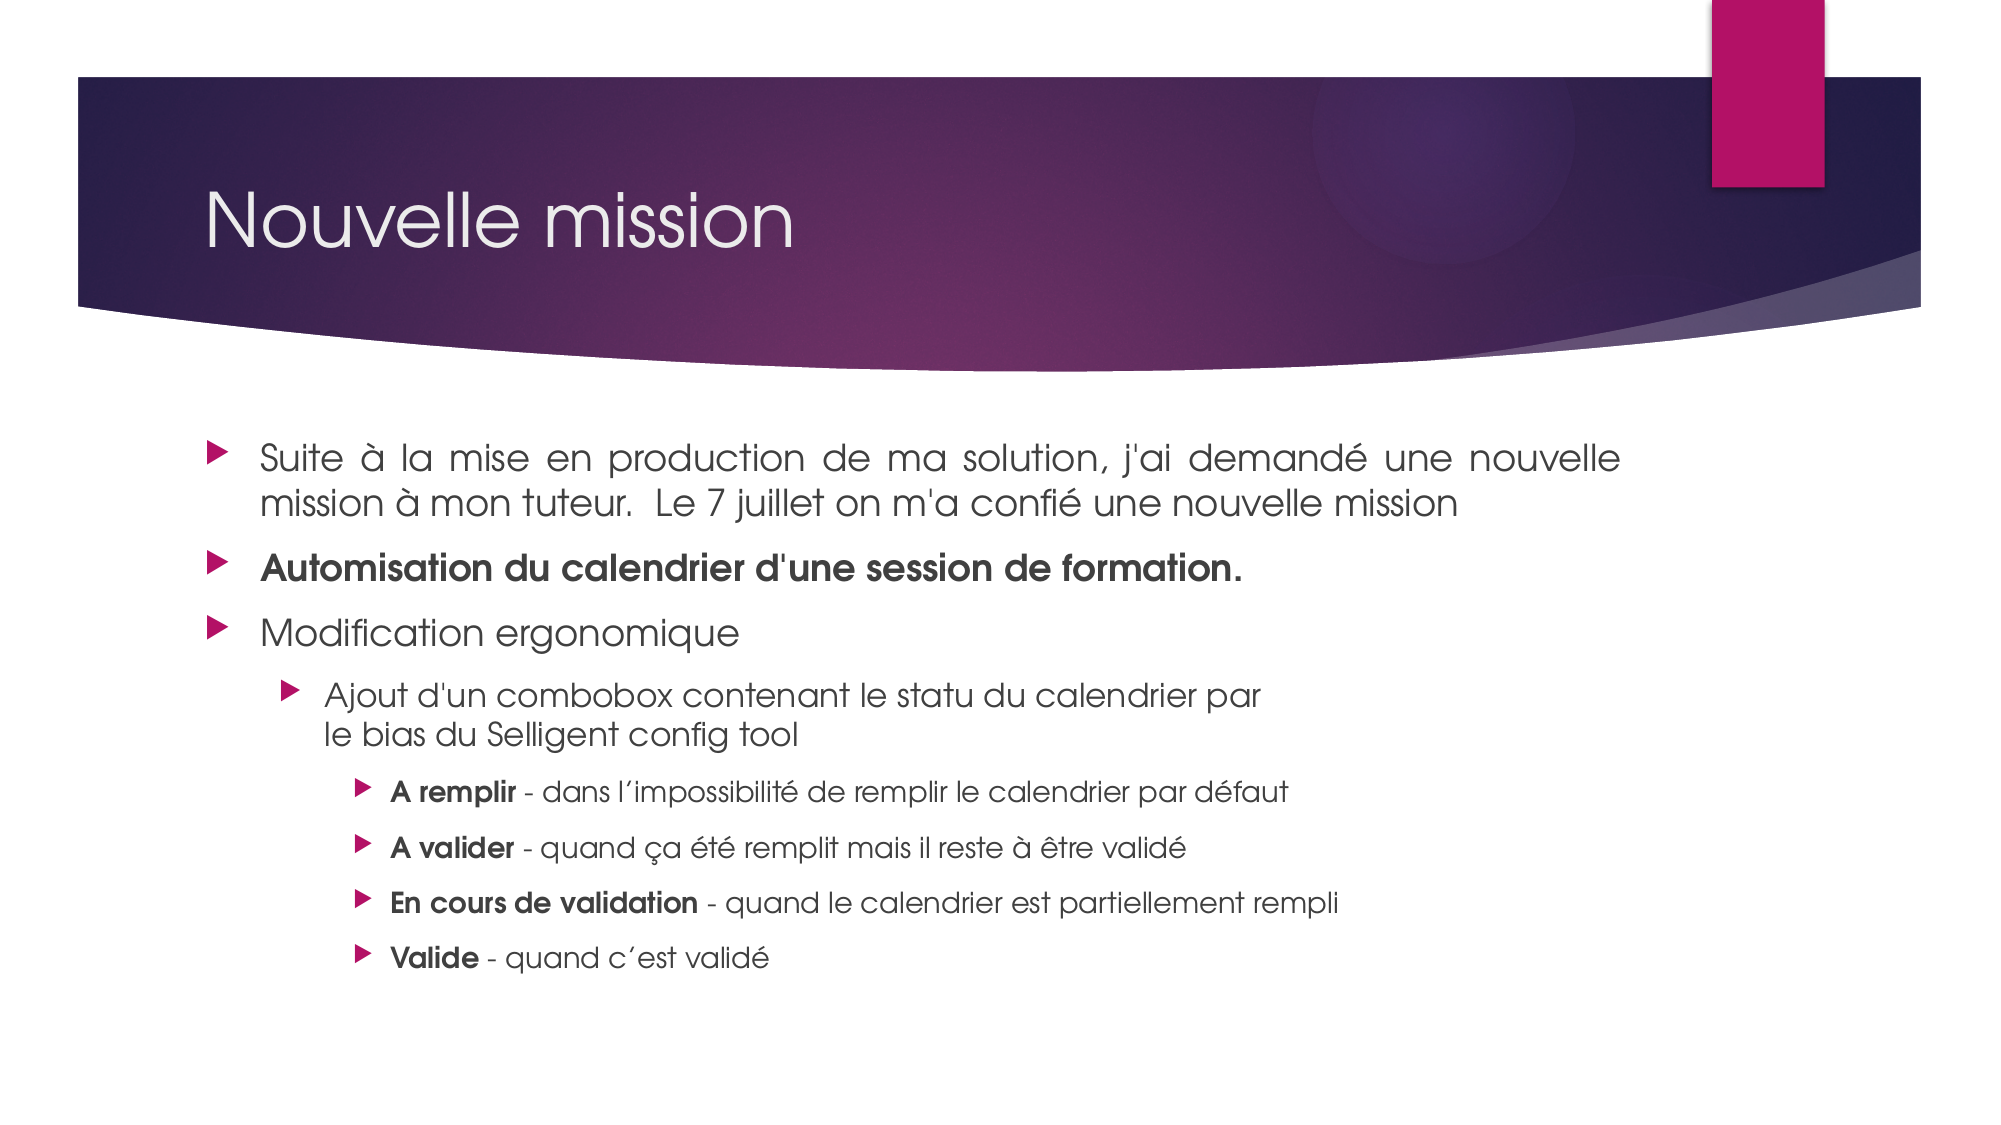

# Nouvelle mission
Suite à la mise en production de ma solution, j'ai demandé une nouvelle mission à mon tuteur.  Le 7 juillet on m'a confié une nouvelle mission
Automisation du calendrier d'une session de formation.
Modification ergonomique
Ajout d'un combobox contenant le statu du calendrier par le bias du Selligent config tool
A remplir - dans l’impossibilité de remplir le calendrier par défaut
A valider - quand ça été remplit mais il reste à être validé
En cours de validation - quand le calendrier est partiellement rempli
Valide - quand c’est validé